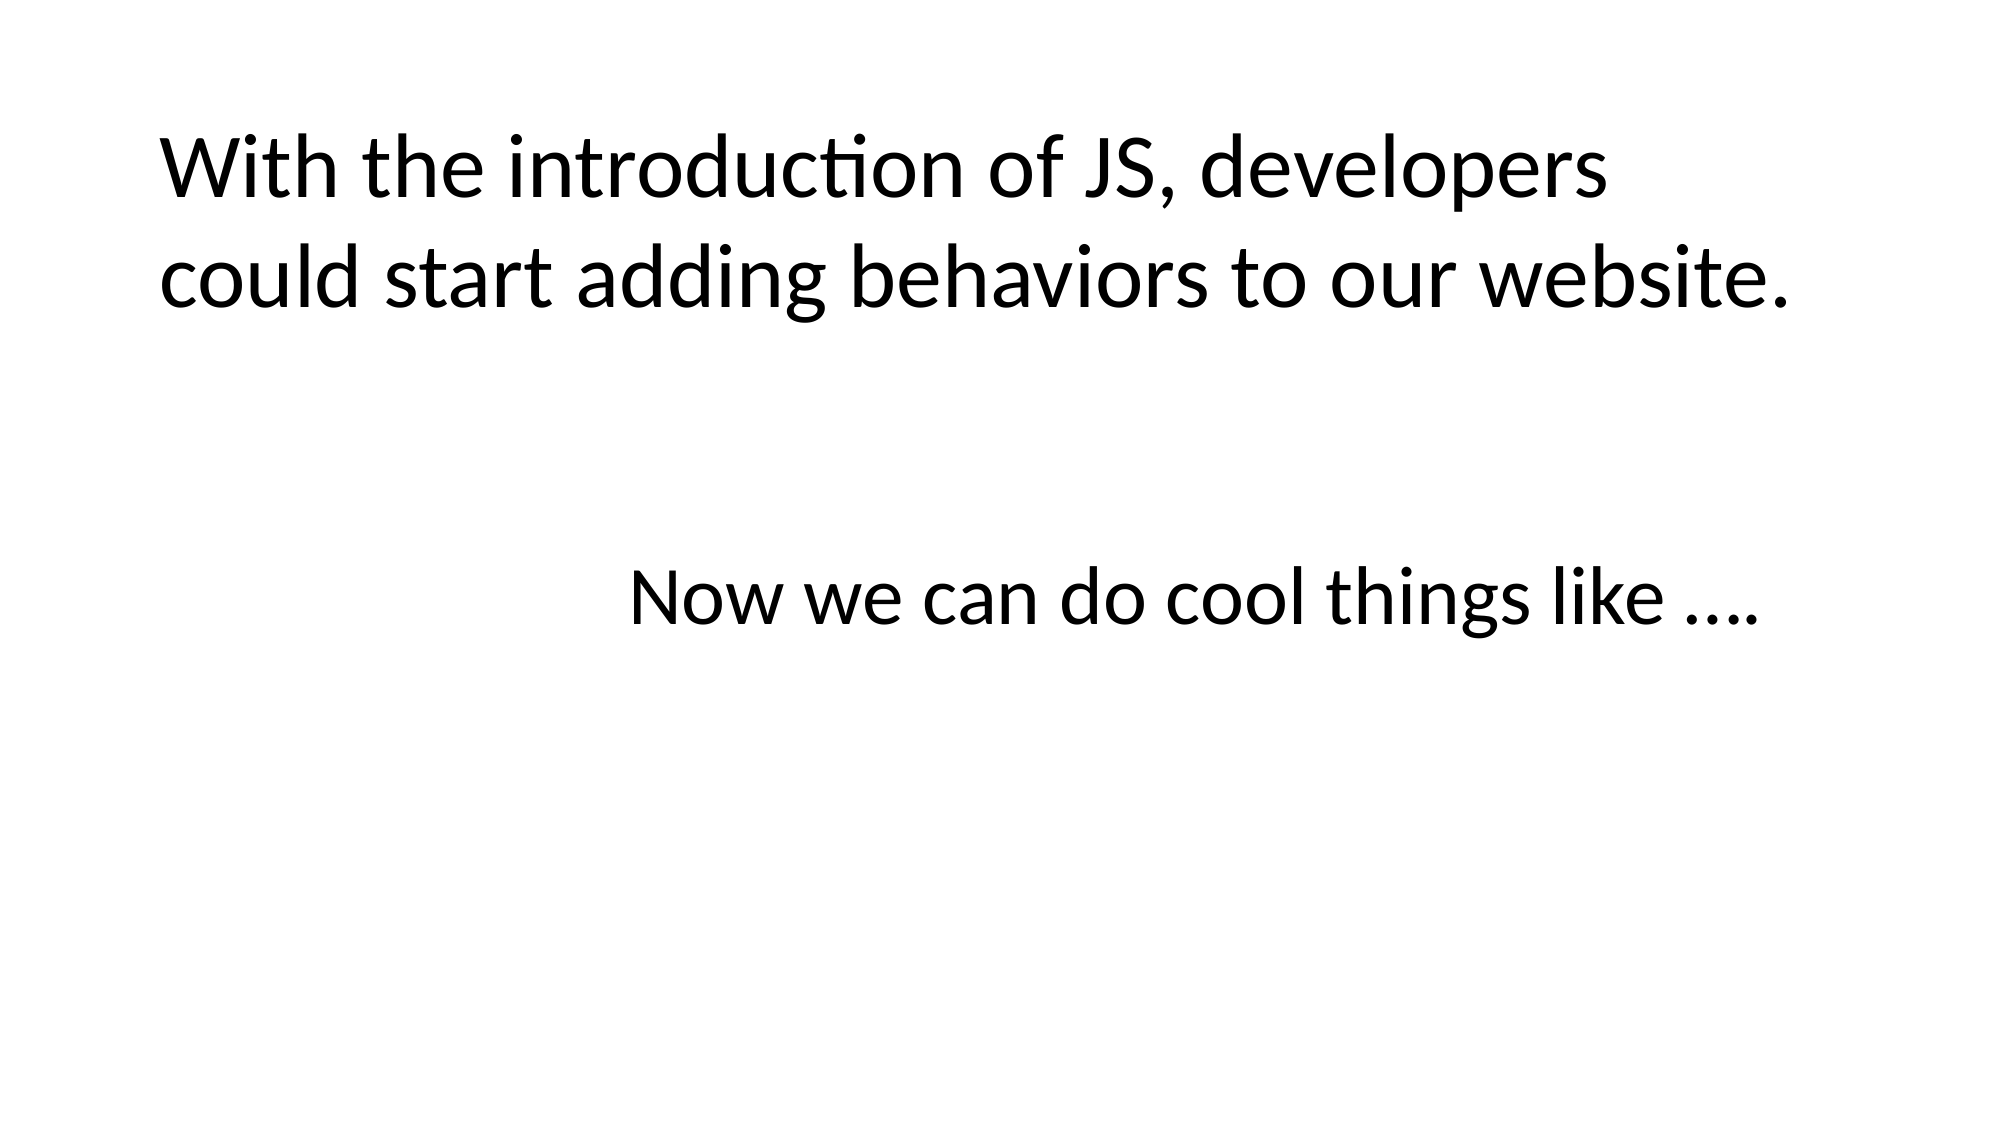

With the introduction of JS, developers could start adding behaviors to our website.
Now we can do cool things like ….